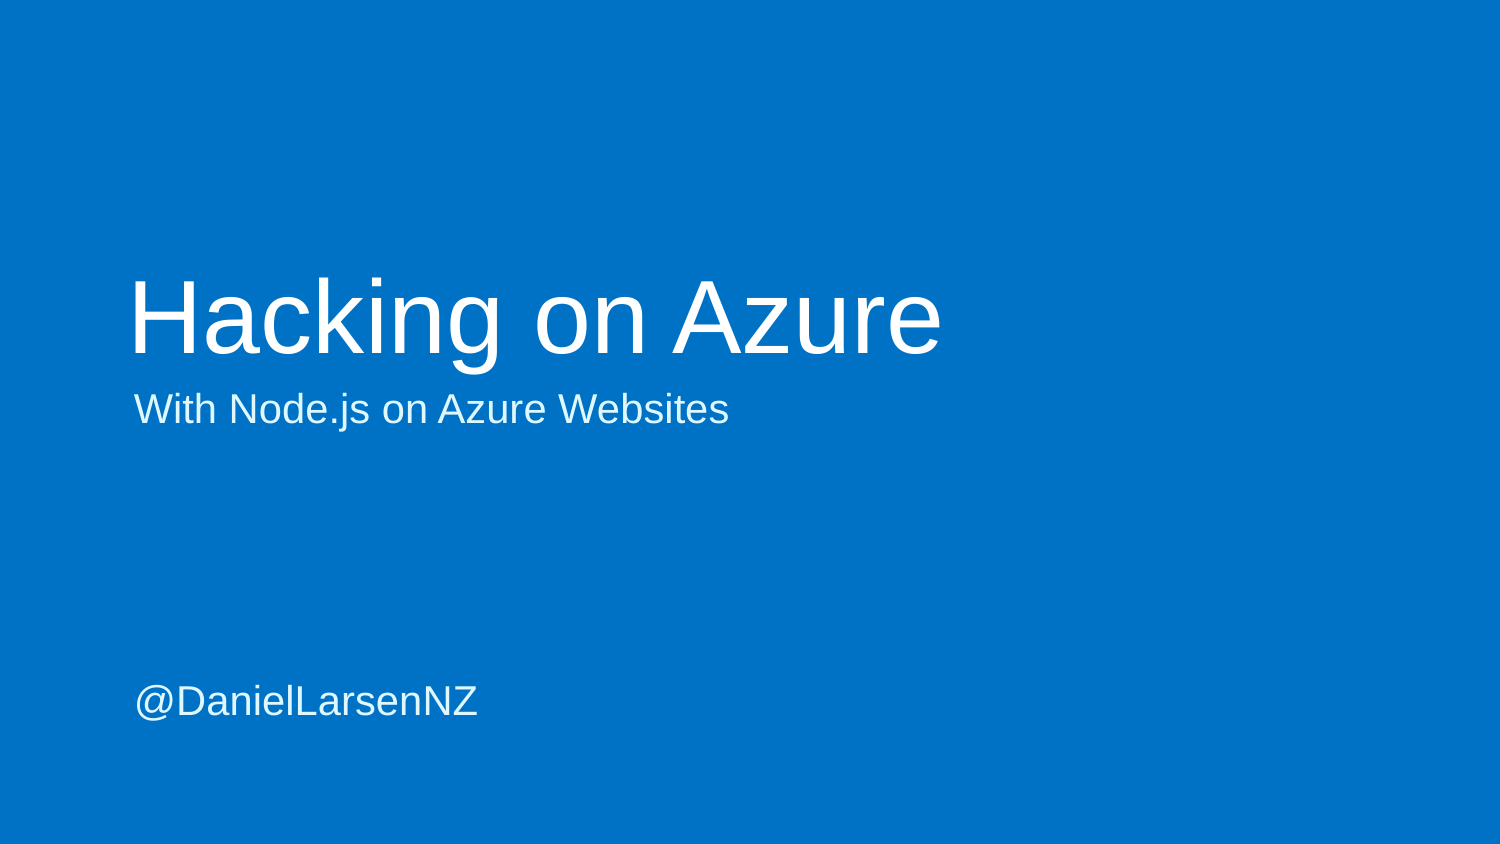

# Hacking on Azure
With Node.js on Azure Websites

@DanielLarsenNZ